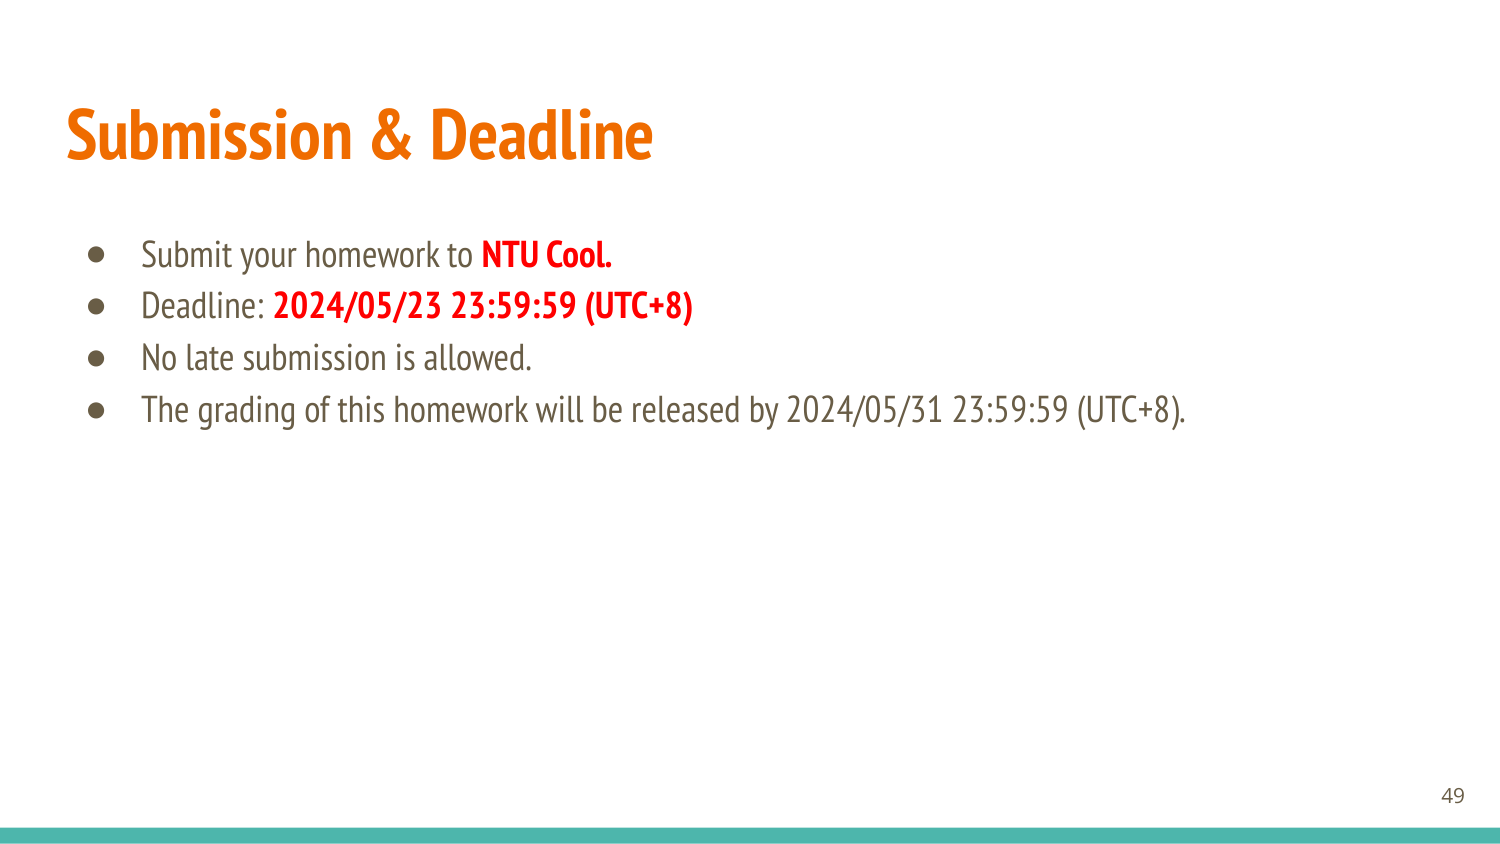

# Submission & Deadline
Submit your homework to NTU Cool.
Deadline: 2024/05/23 23:59:59 (UTC+8)
No late submission is allowed.
The grading of this homework will be released by 2024/05/31 23:59:59 (UTC+8).
49